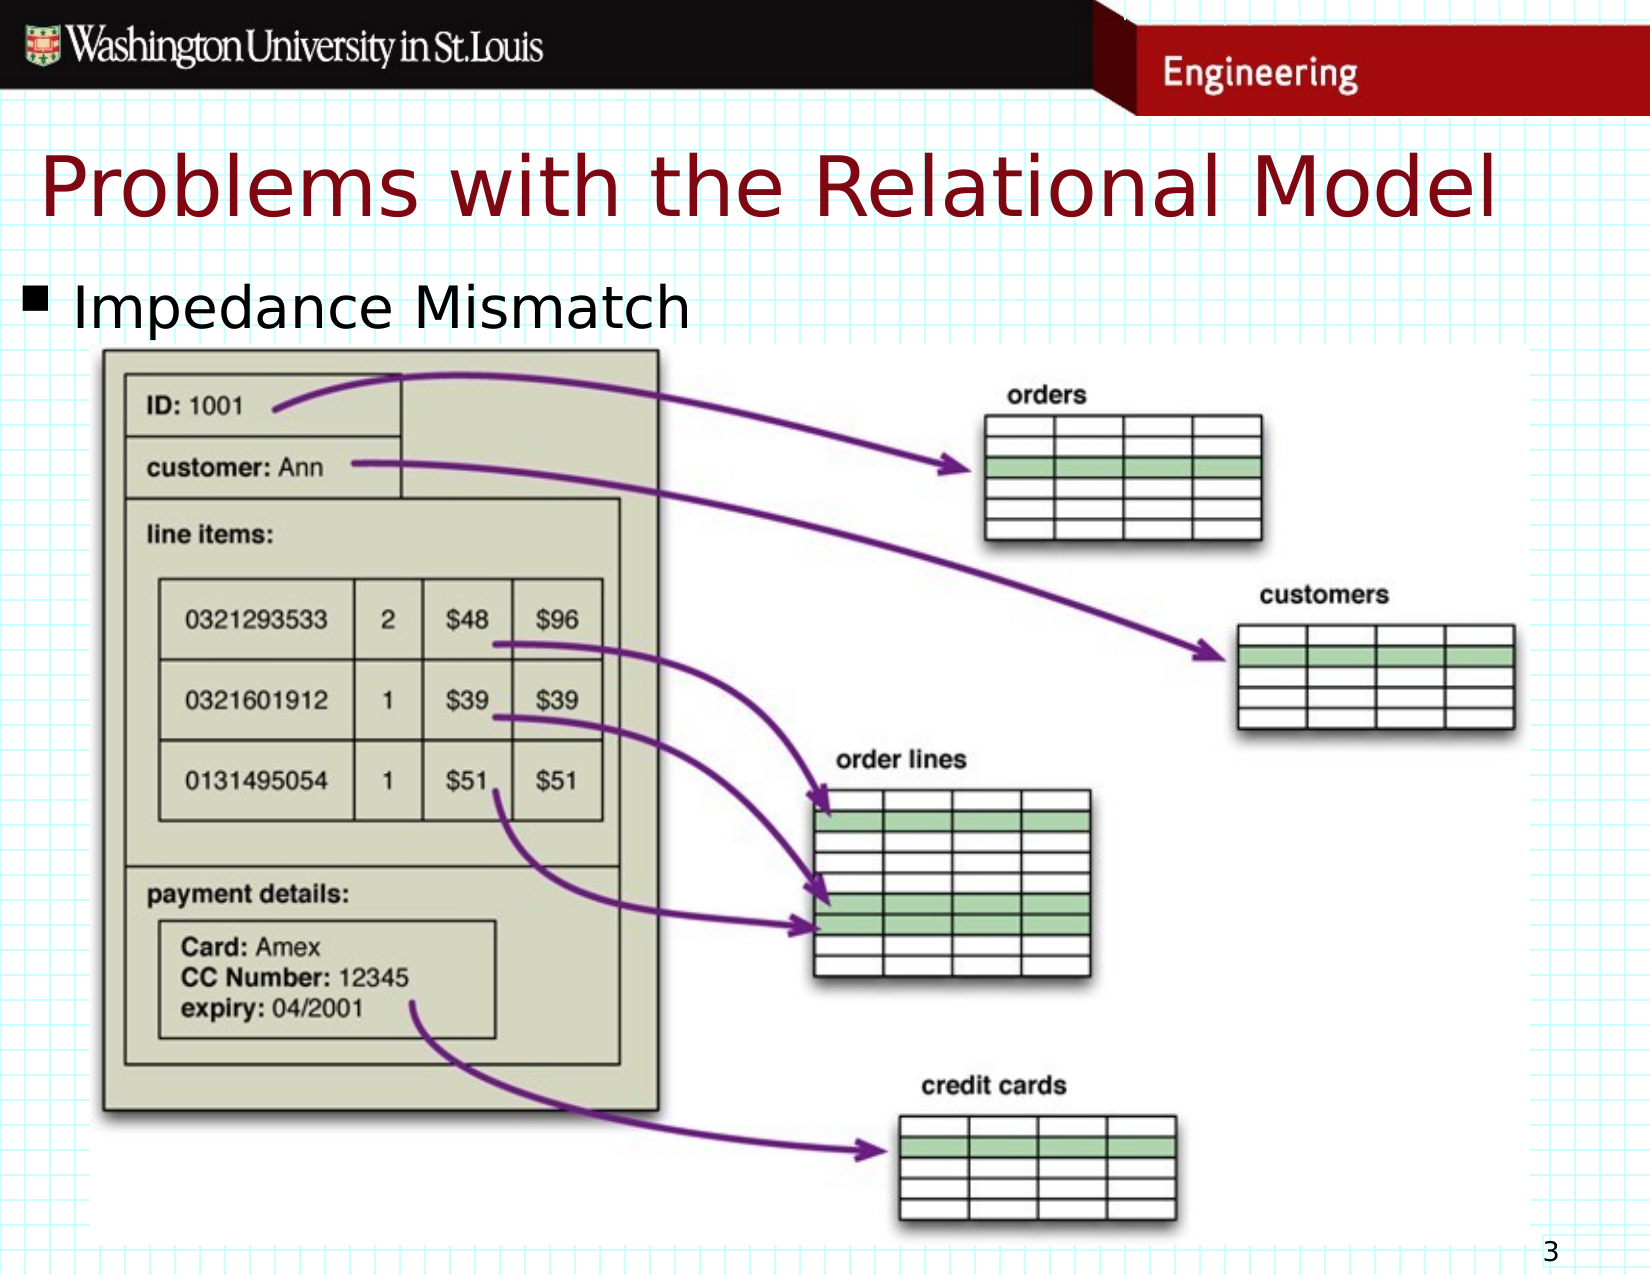

# Problems with the Relational Model

Impedance Mismatch

3